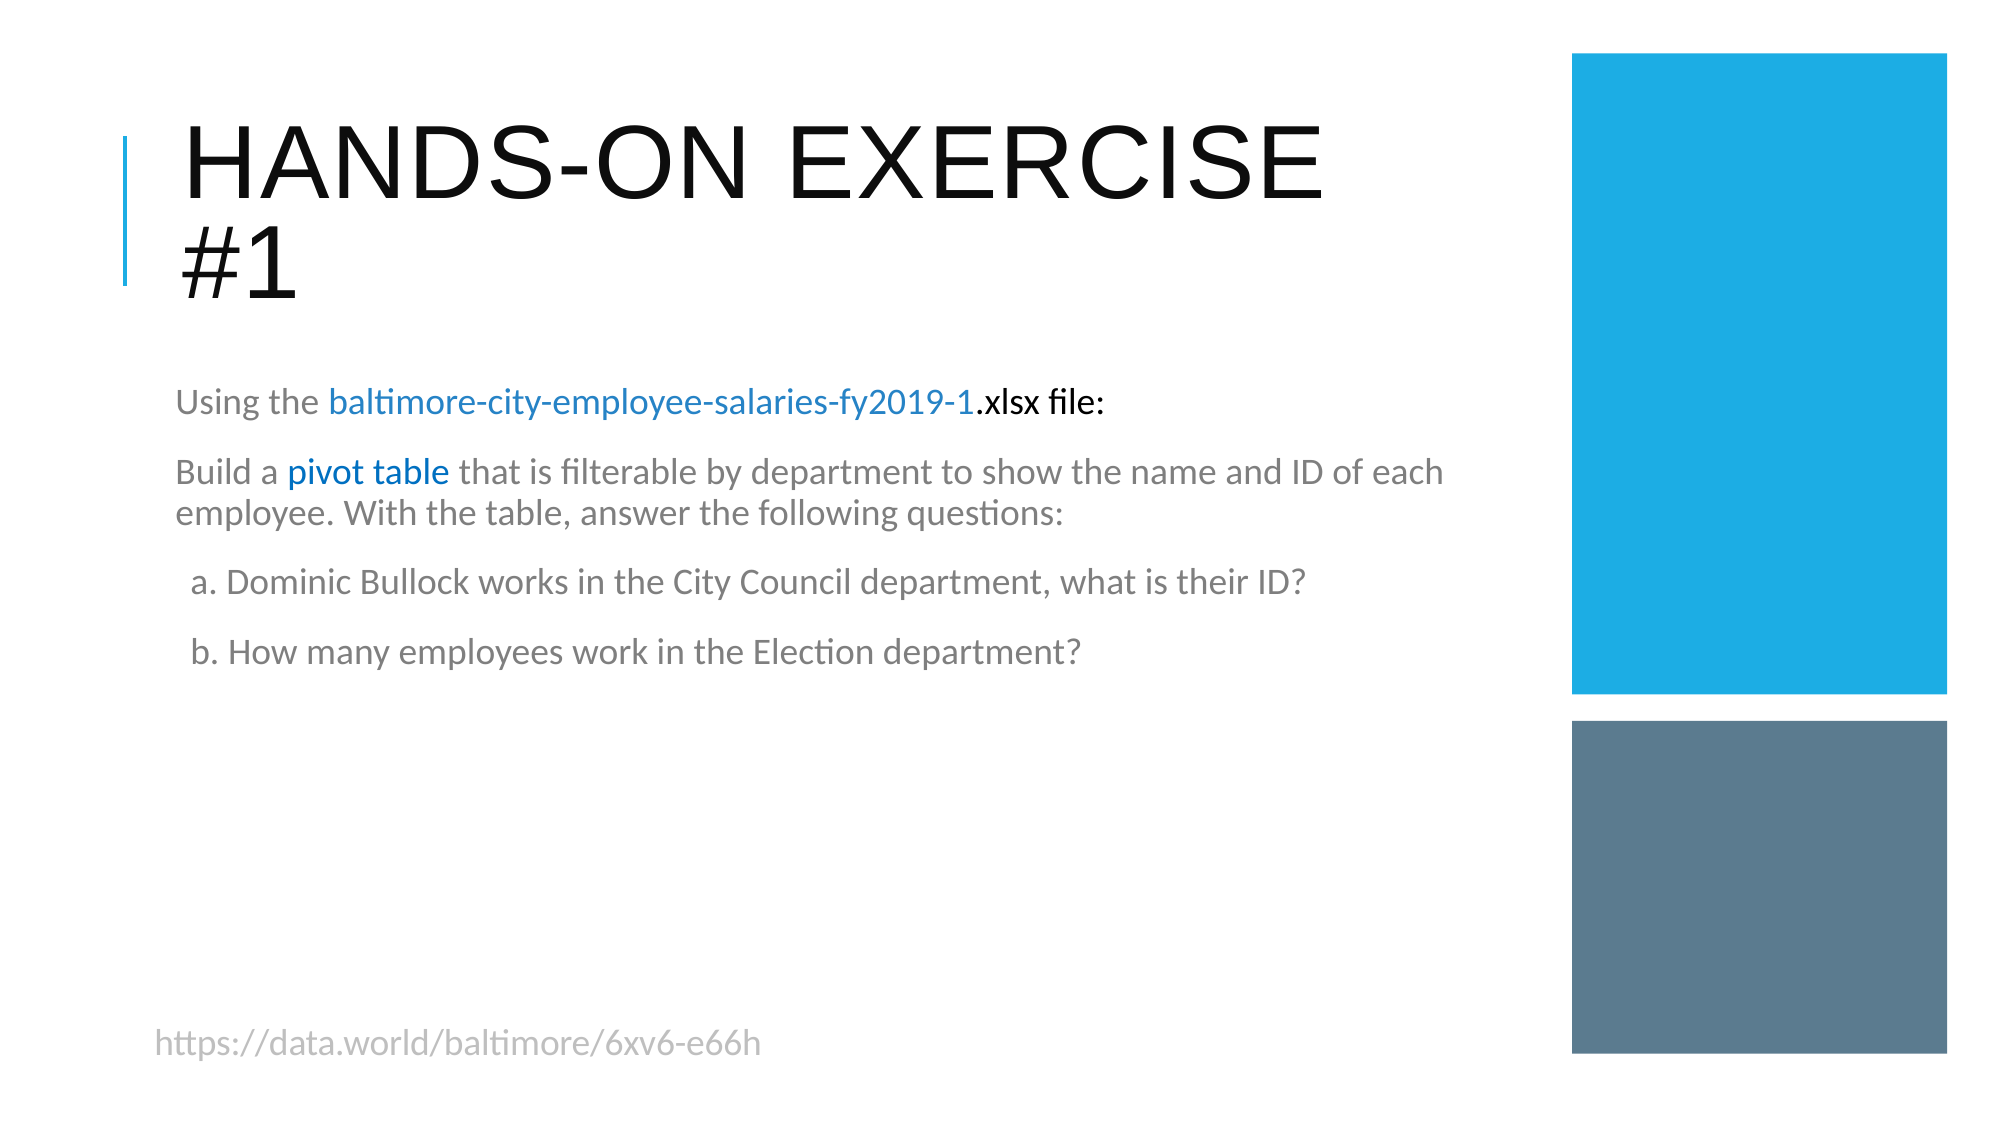

# Hands-on exercise #1
Using the baltimore-city-employee-salaries-fy2019-1.xlsx file:
Build a pivot table that is filterable by department to show the name and ID of each employee. With the table, answer the following questions:
a. Dominic Bullock works in the City Council department, what is their ID?
b. How many employees work in the Election department?

https://data.world/baltimore/6xv6-e66h